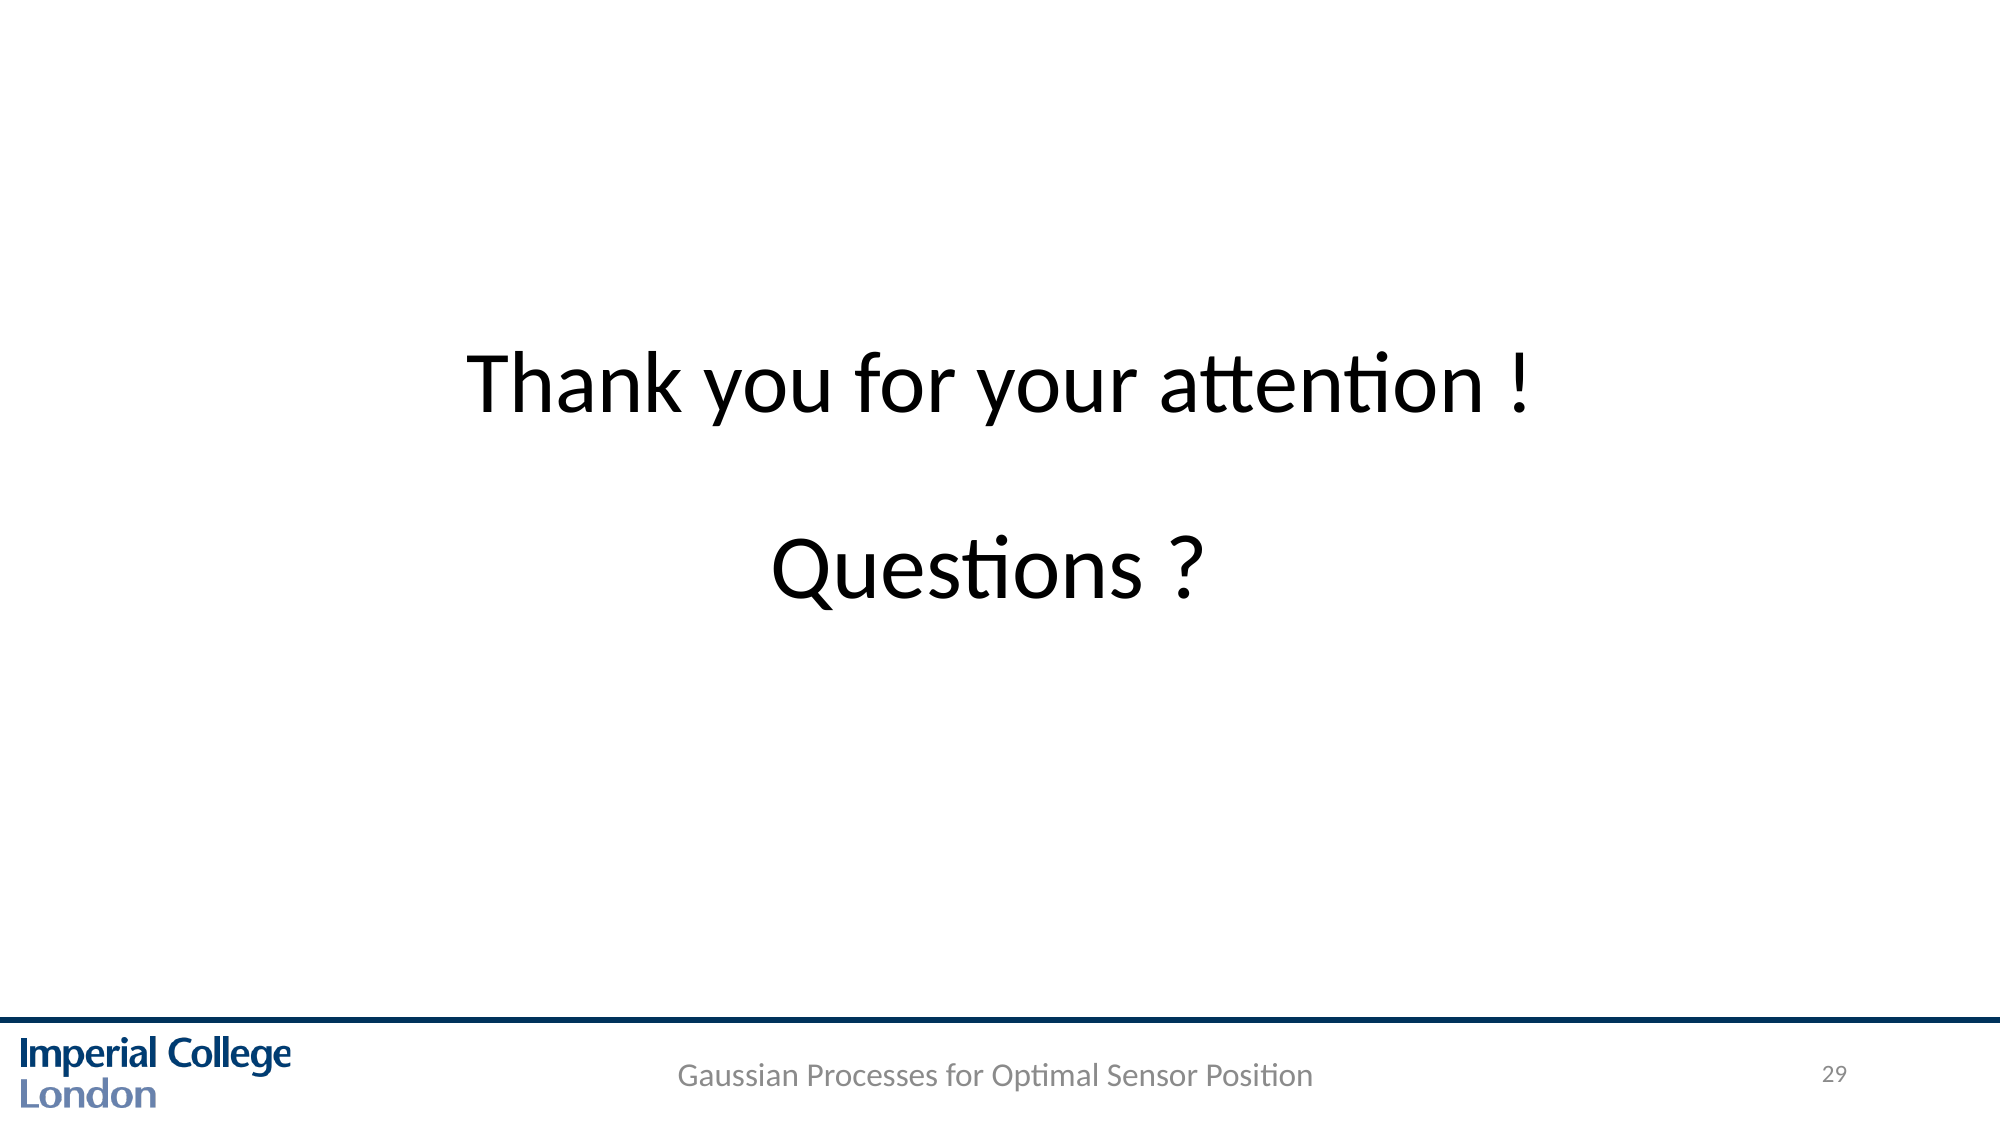

# Thank you for your attention !
Questions ?
Gaussian Processes for Optimal Sensor Position
29